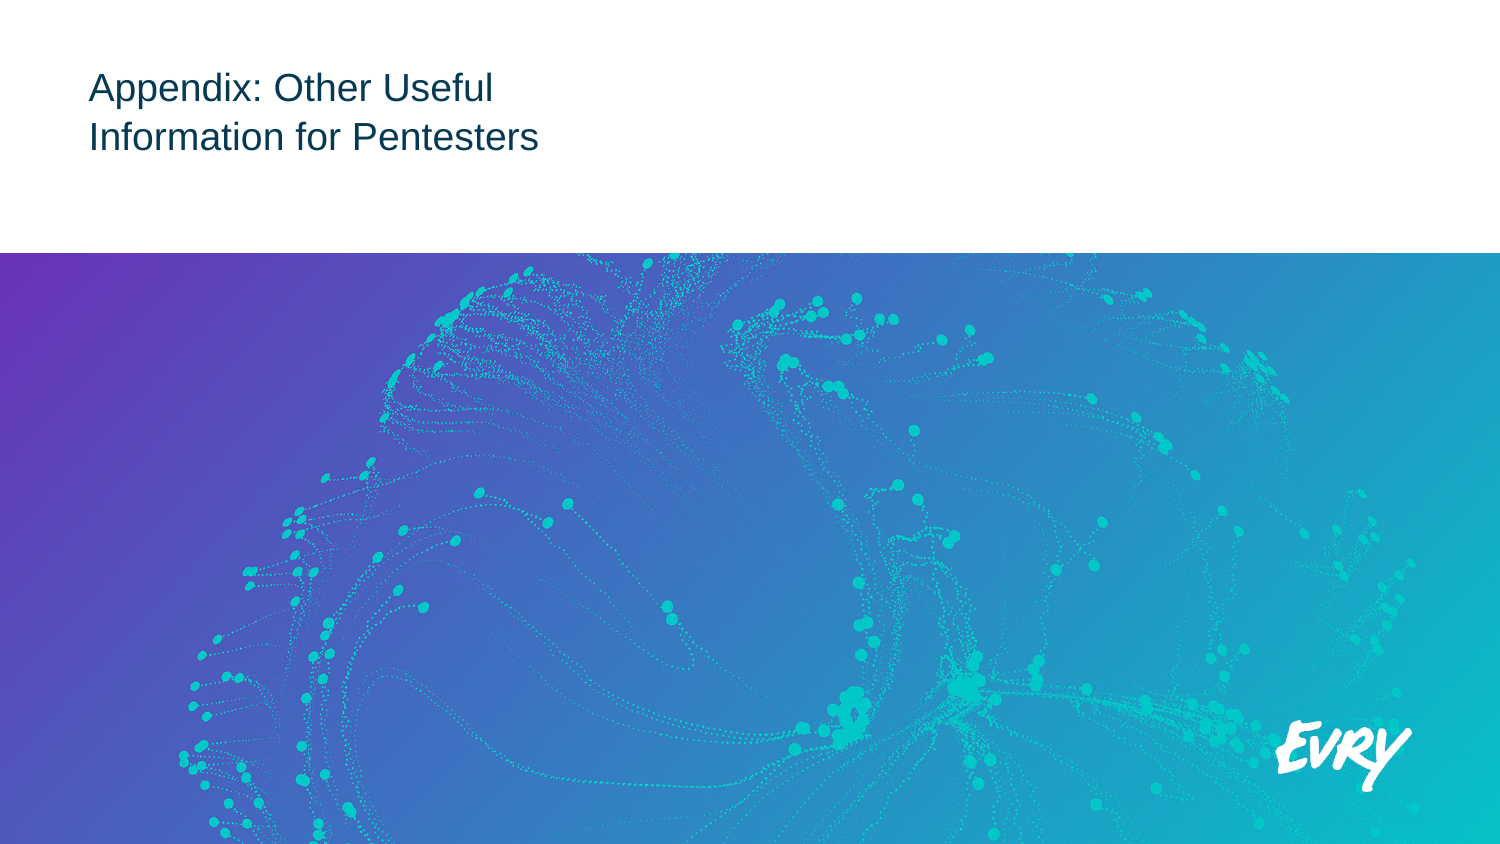

# Appendix: Other Useful Information for Pentesters